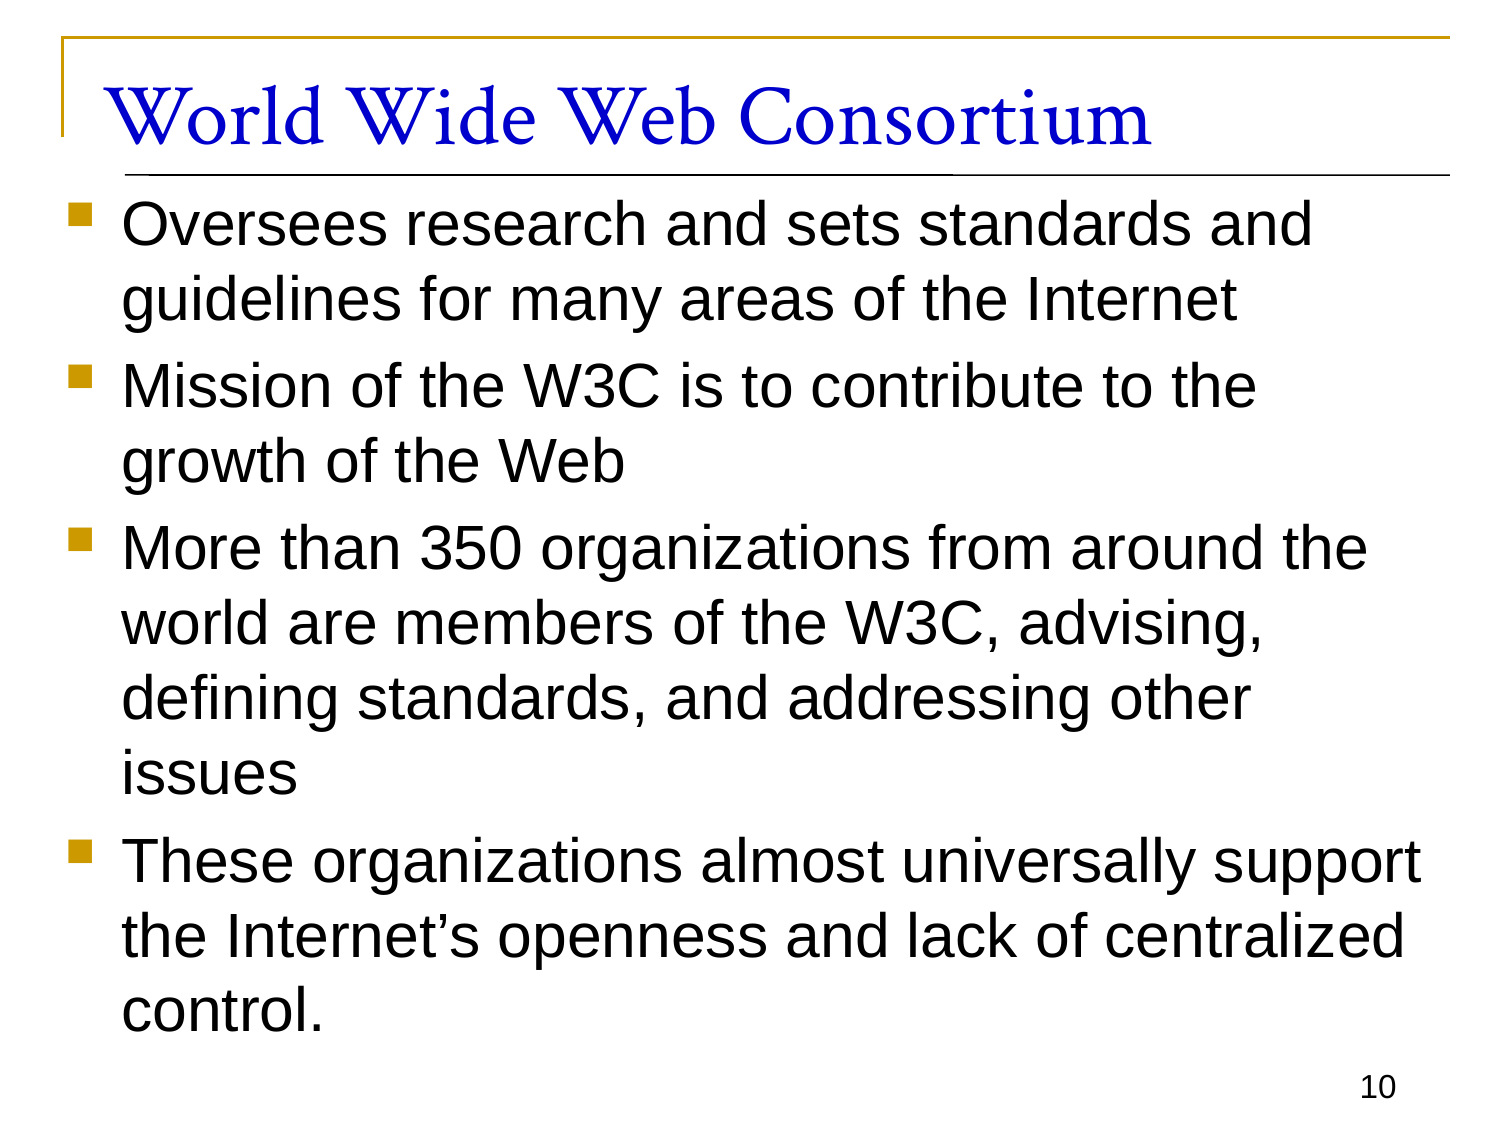

# World Wide Web Consortium
Oversees research and sets standards and guidelines for many areas of the Internet
Mission of the W3C is to contribute to the growth of the Web
More than 350 organizations from around the world are members of the W3C, advising, defining standards, and addressing other issues
These organizations almost universally support the Internet’s openness and lack of centralized control.